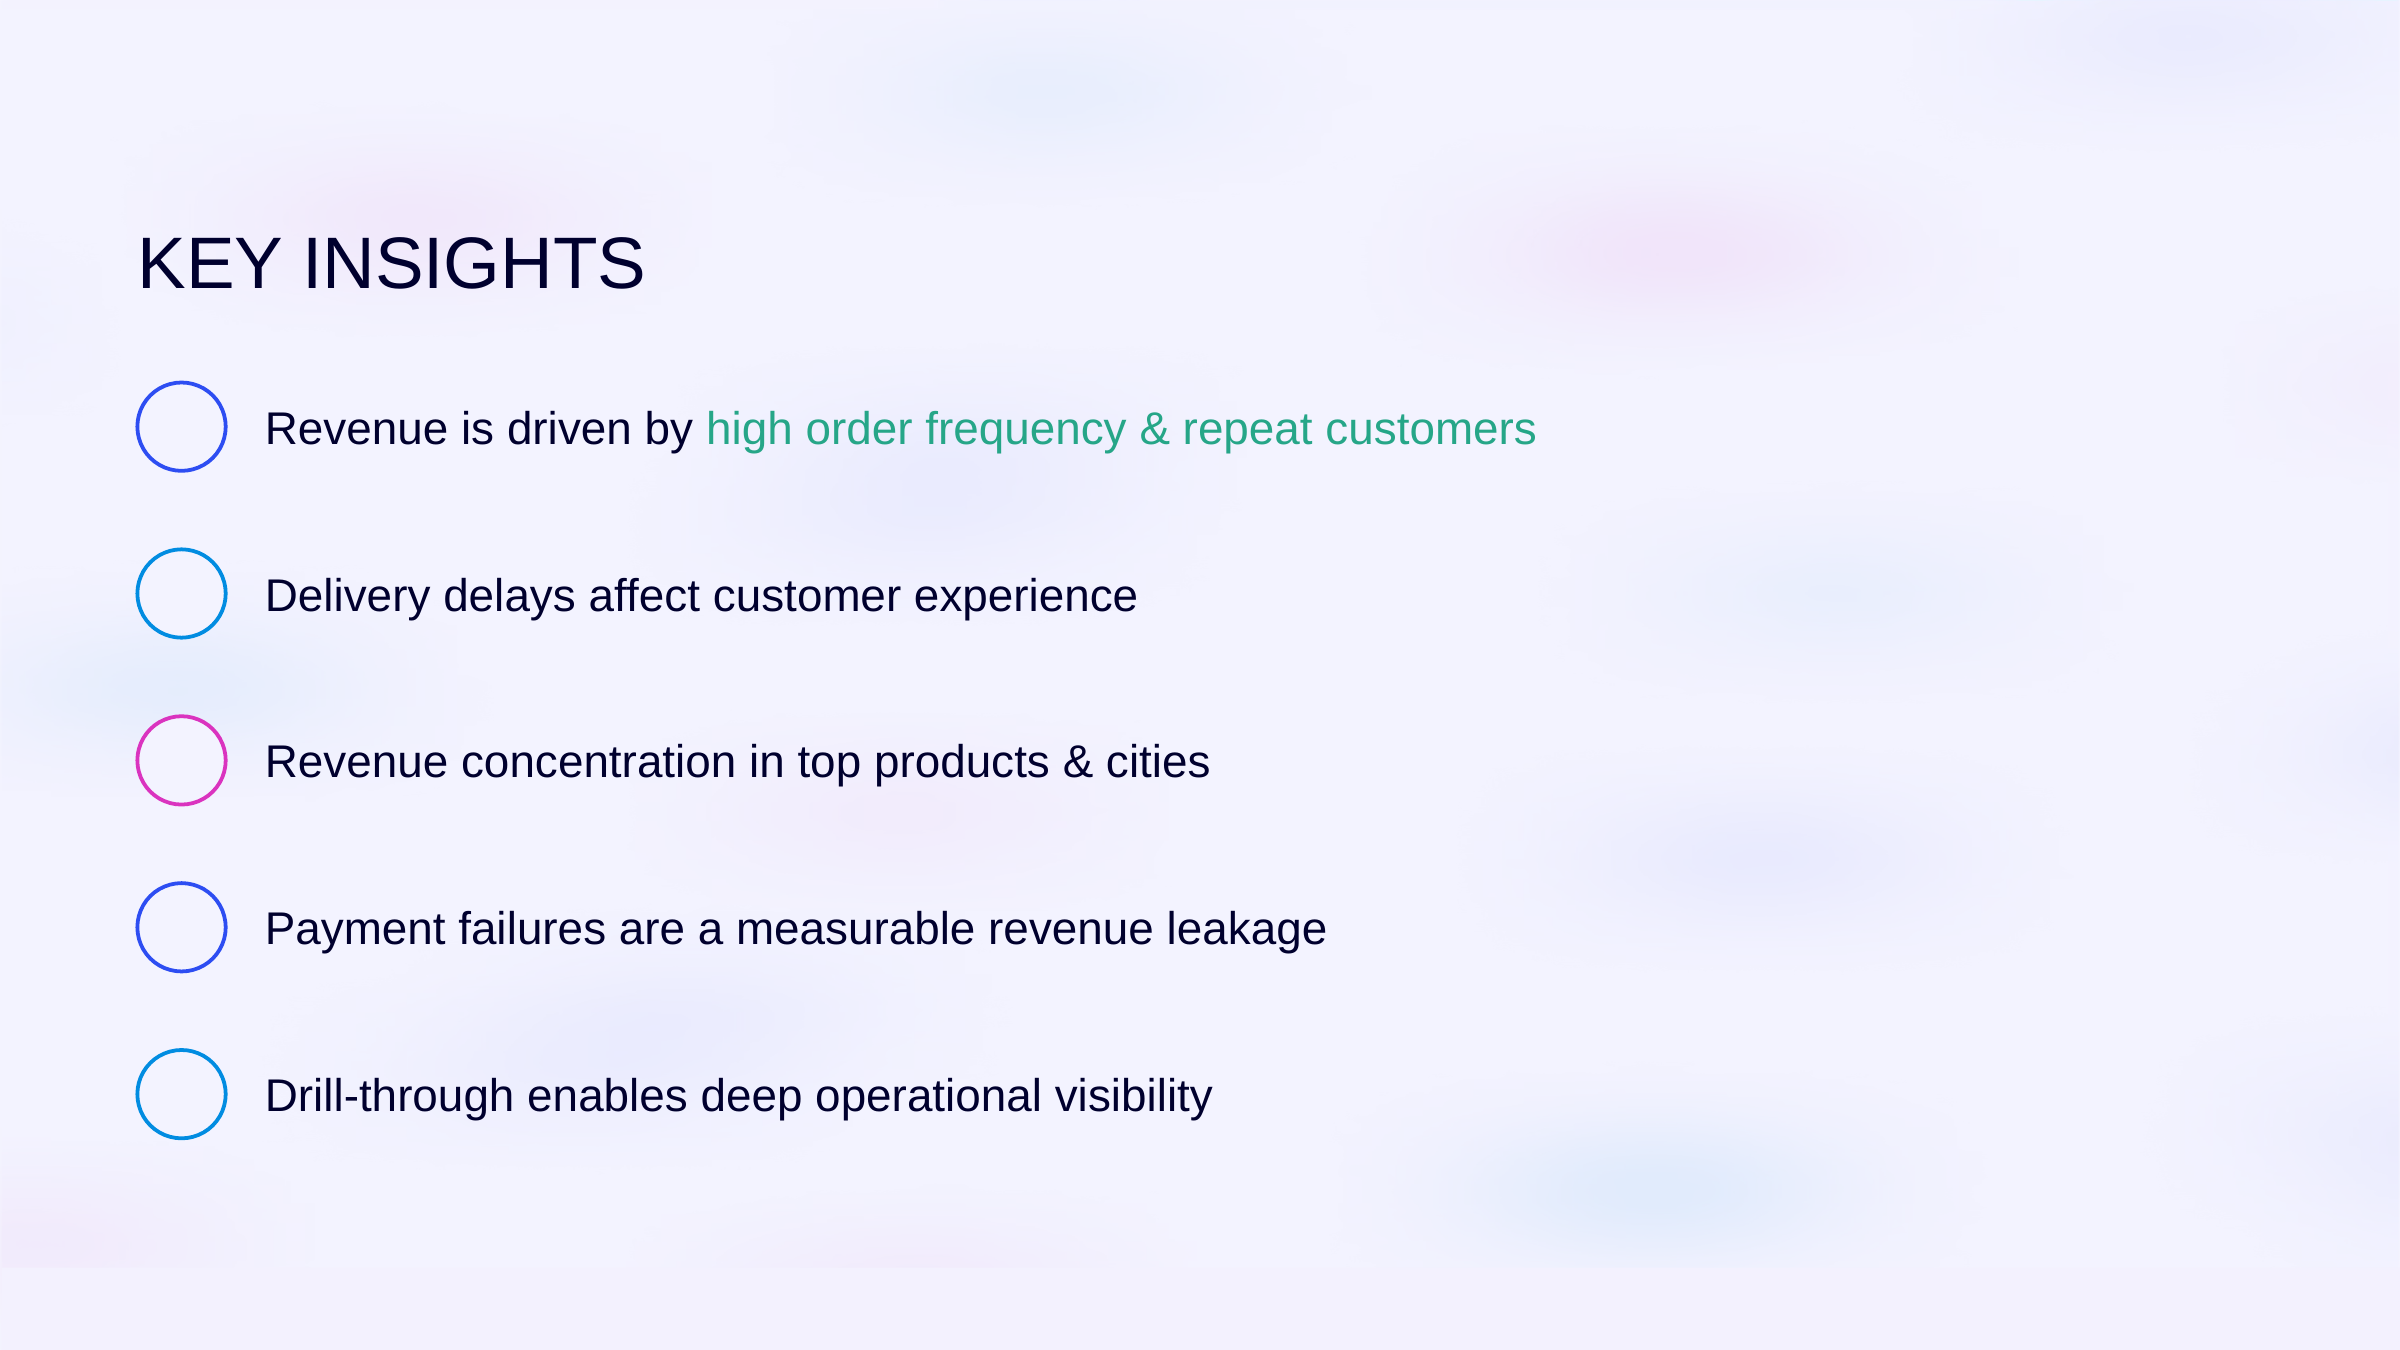

KEY INSIGHTS

Revenue is driven by high order frequency & repeat customers

Delivery delays affect customer experience

Revenue concentration in top products & cities

Payment failures are a measurable revenue leakage

Drill-through enables deep operational visibility